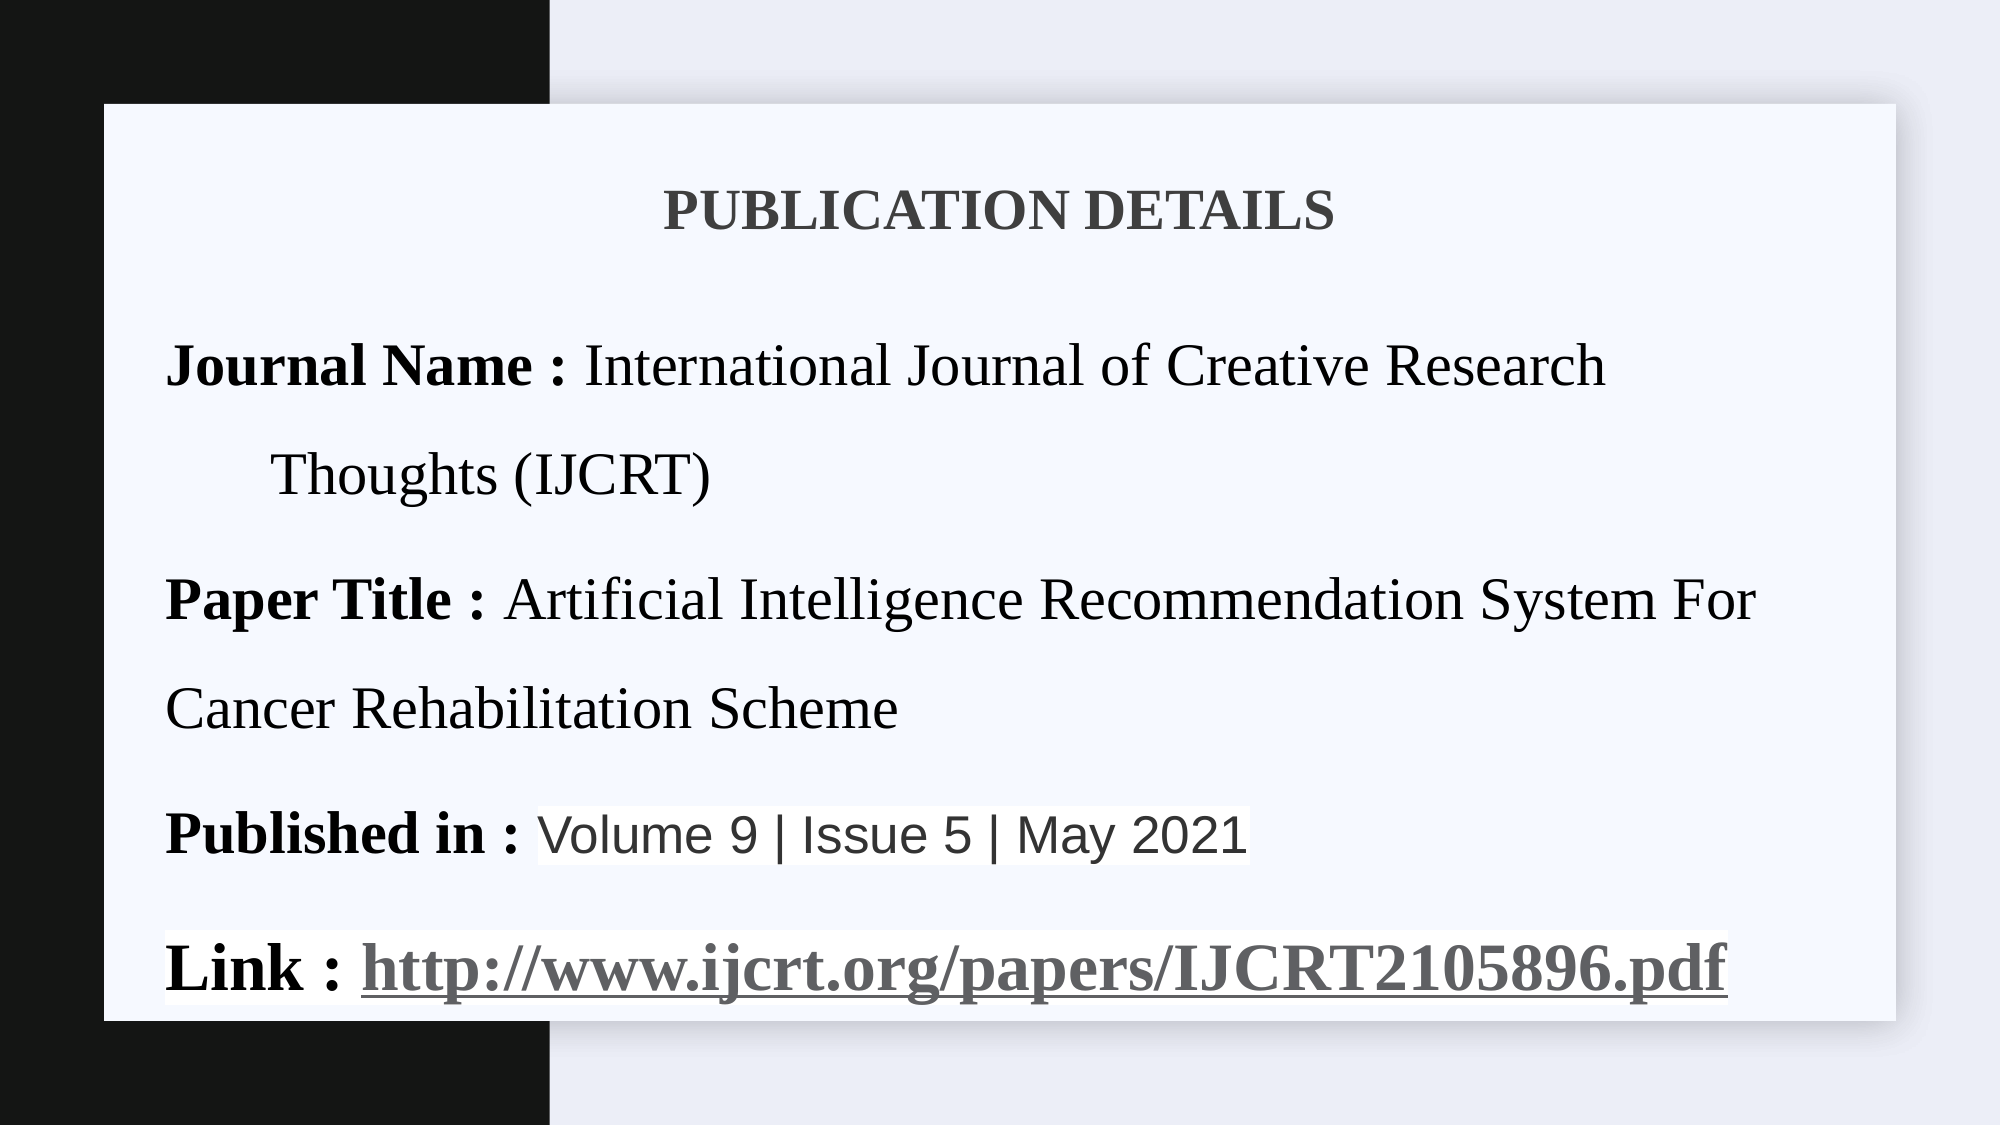

# PUBLICATION DETAILS
Journal Name : International Journal of Creative Research                      Thoughts (IJCRT)
Paper Title : Artificial Intelligence Recommendation System For Cancer Rehabilitation Scheme
Published in : Volume 9 | Issue 5 | May 2021
Link : http://www.ijcrt.org/papers/IJCRT2105896.pdf